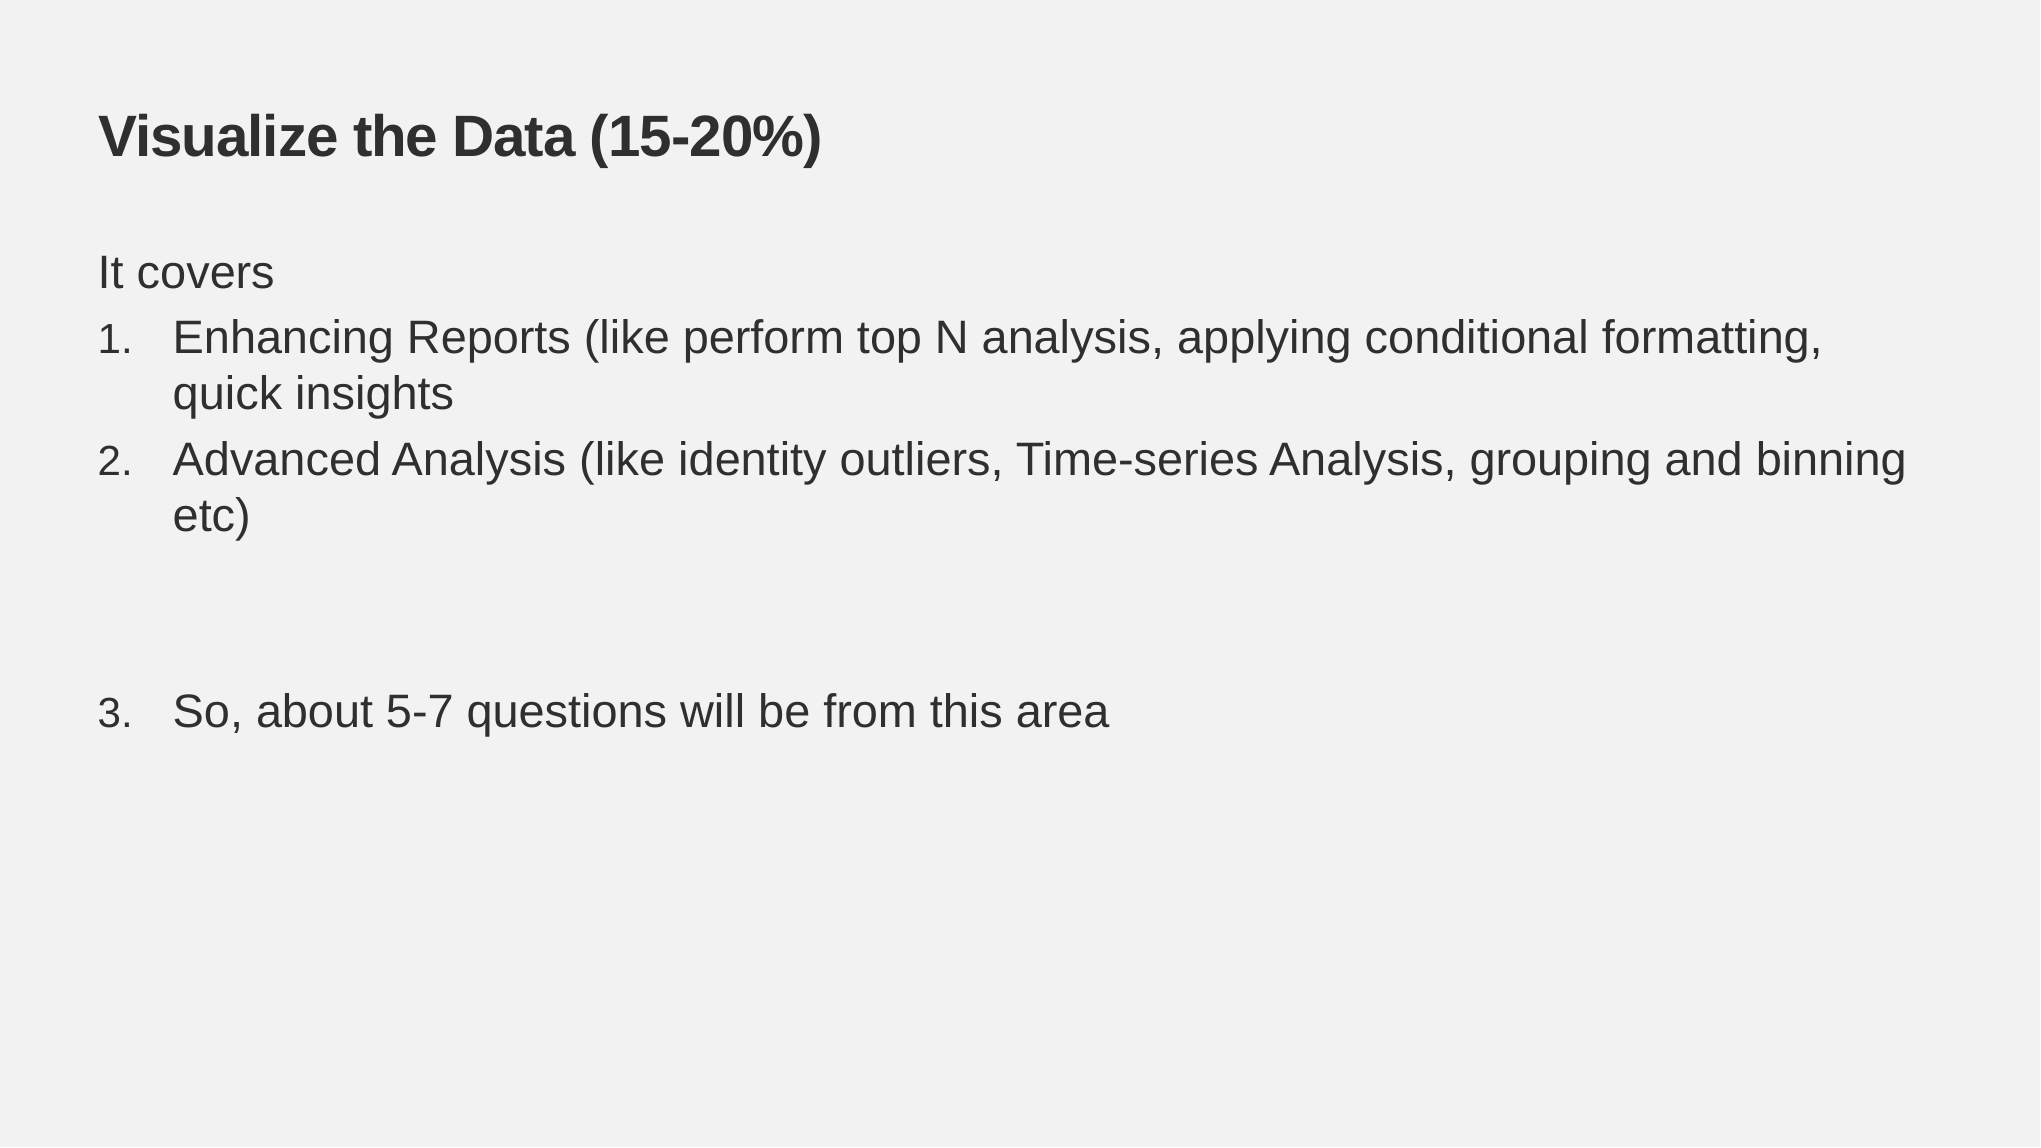

# Visualize the Data (15-20%)
It covers
Enhancing Reports (like perform top N analysis, applying conditional formatting, quick insights
Advanced Analysis (like identity outliers, Time-series Analysis, grouping and binning etc)

So, about 5-7 questions will be from this area